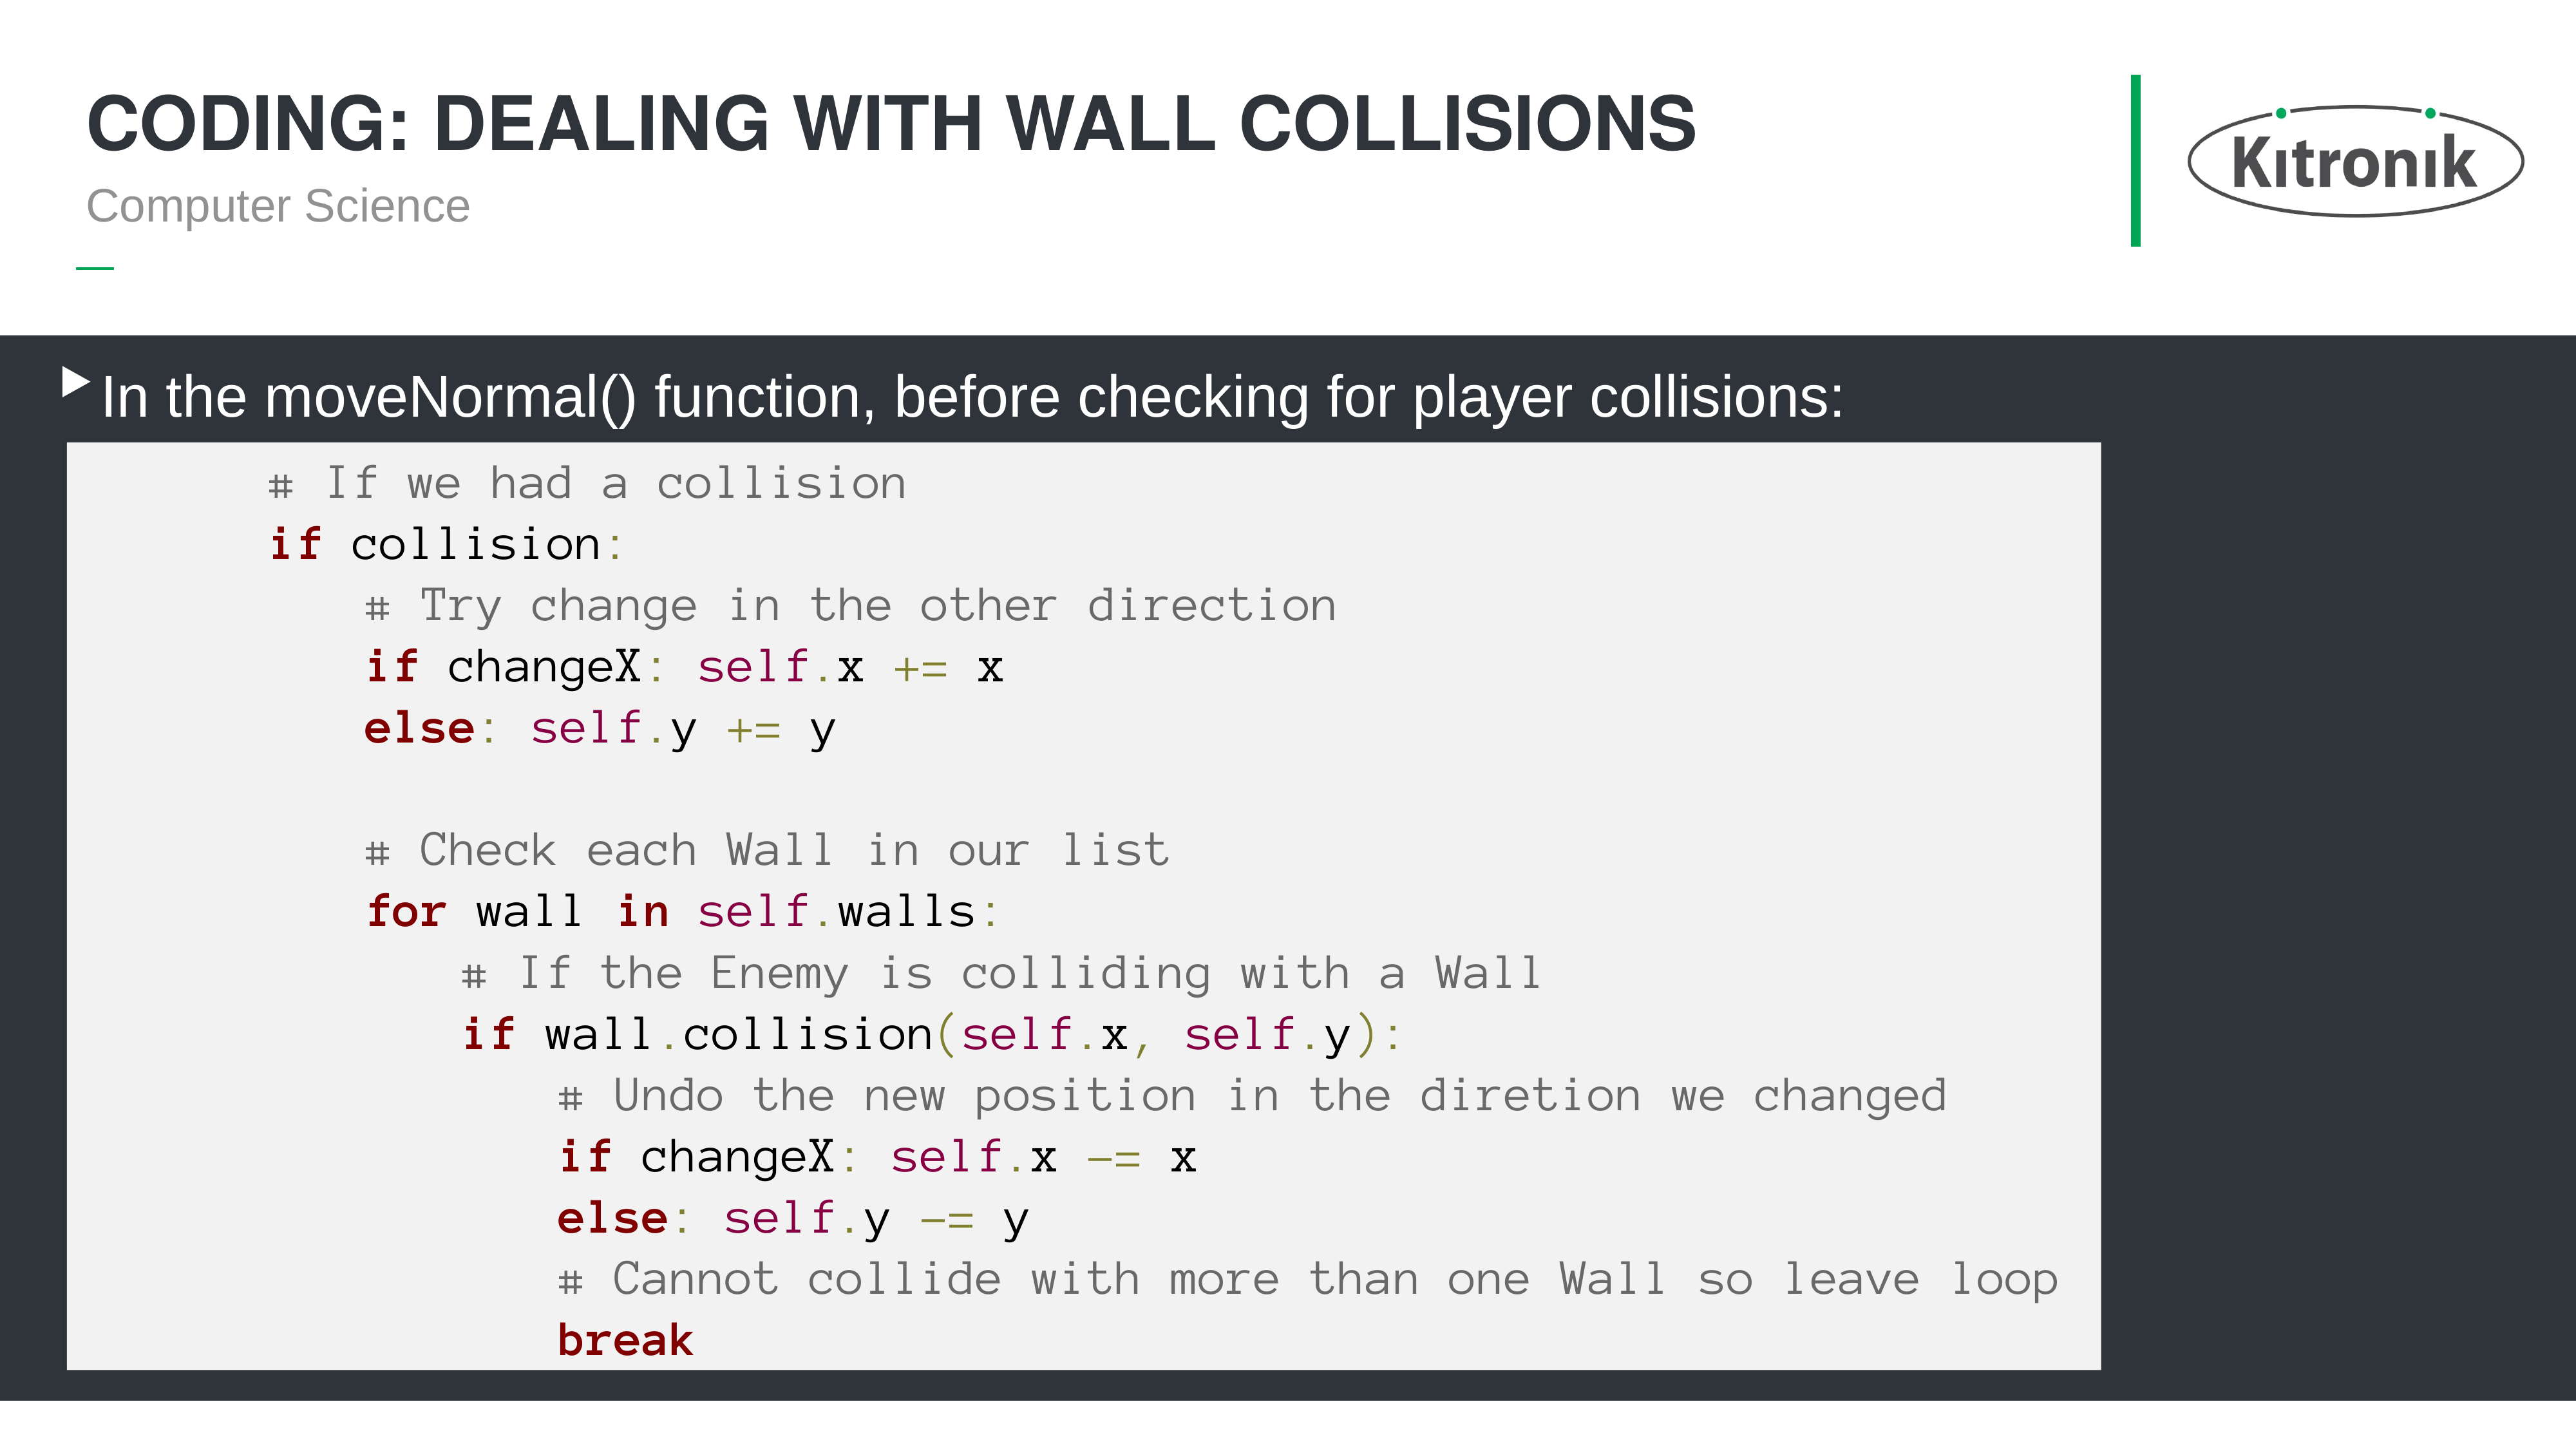

# Coding: dealing with wall collisions
Computer Science

In the moveNormal() function, before checking for player collisions:
		# If we had a collision
		if collision:
			# Try change in the other direction
			if changeX: self.x += x
			else: self.y += y

			# Check each Wall in our list
			for wall in self.walls:
				# If the Enemy is colliding with a Wall
				if wall.collision(self.x, self.y):
					# Undo the new position in the diretion we changed
					if changeX: self.x -= x
					else: self.y -= y
					# Cannot collide with more than one Wall so leave loop
					break

17